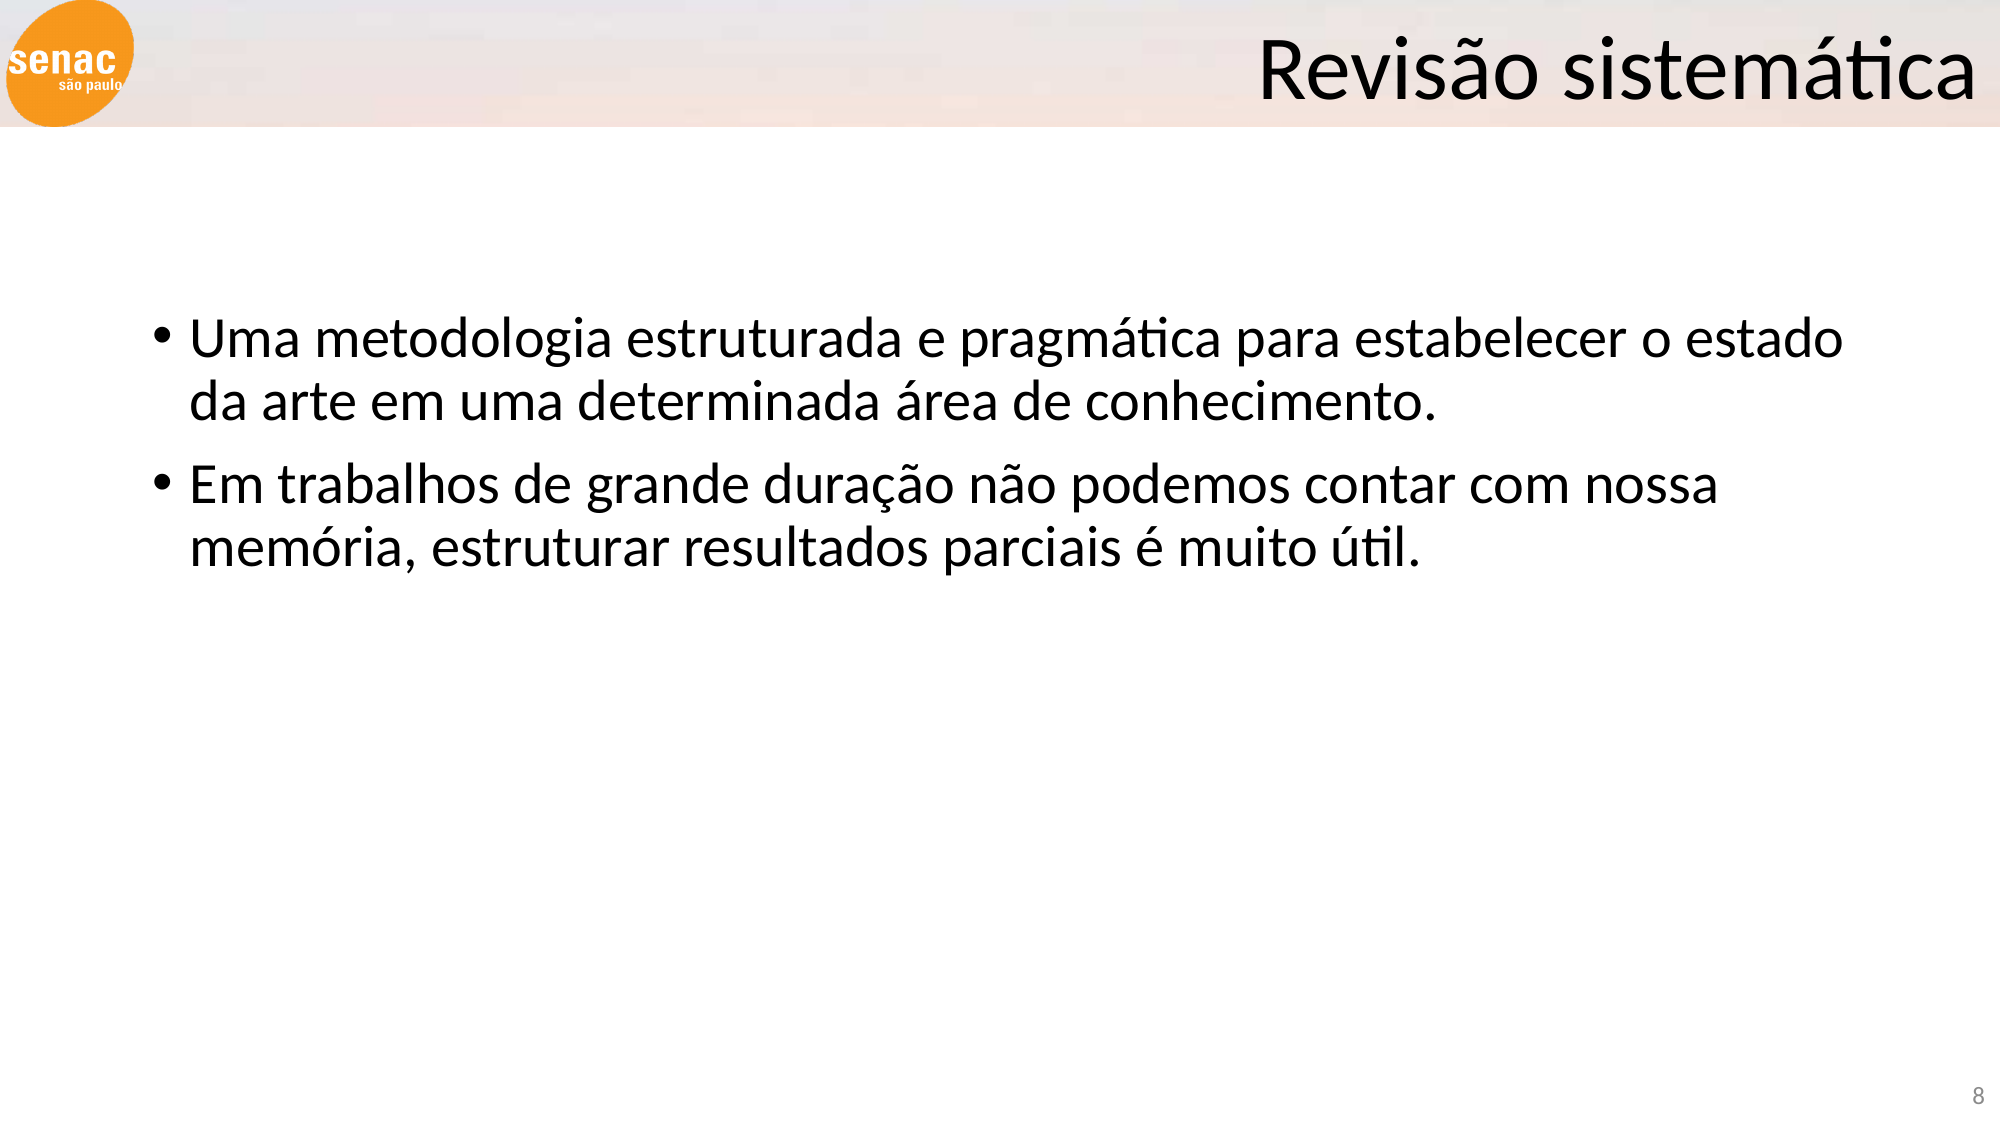

Revisão sistemática
Uma metodologia estruturada e pragmática para estabelecer o estado da arte em uma determinada área de conhecimento.
Em trabalhos de grande duração não podemos contar com nossa memória, estruturar resultados parciais é muito útil.
8